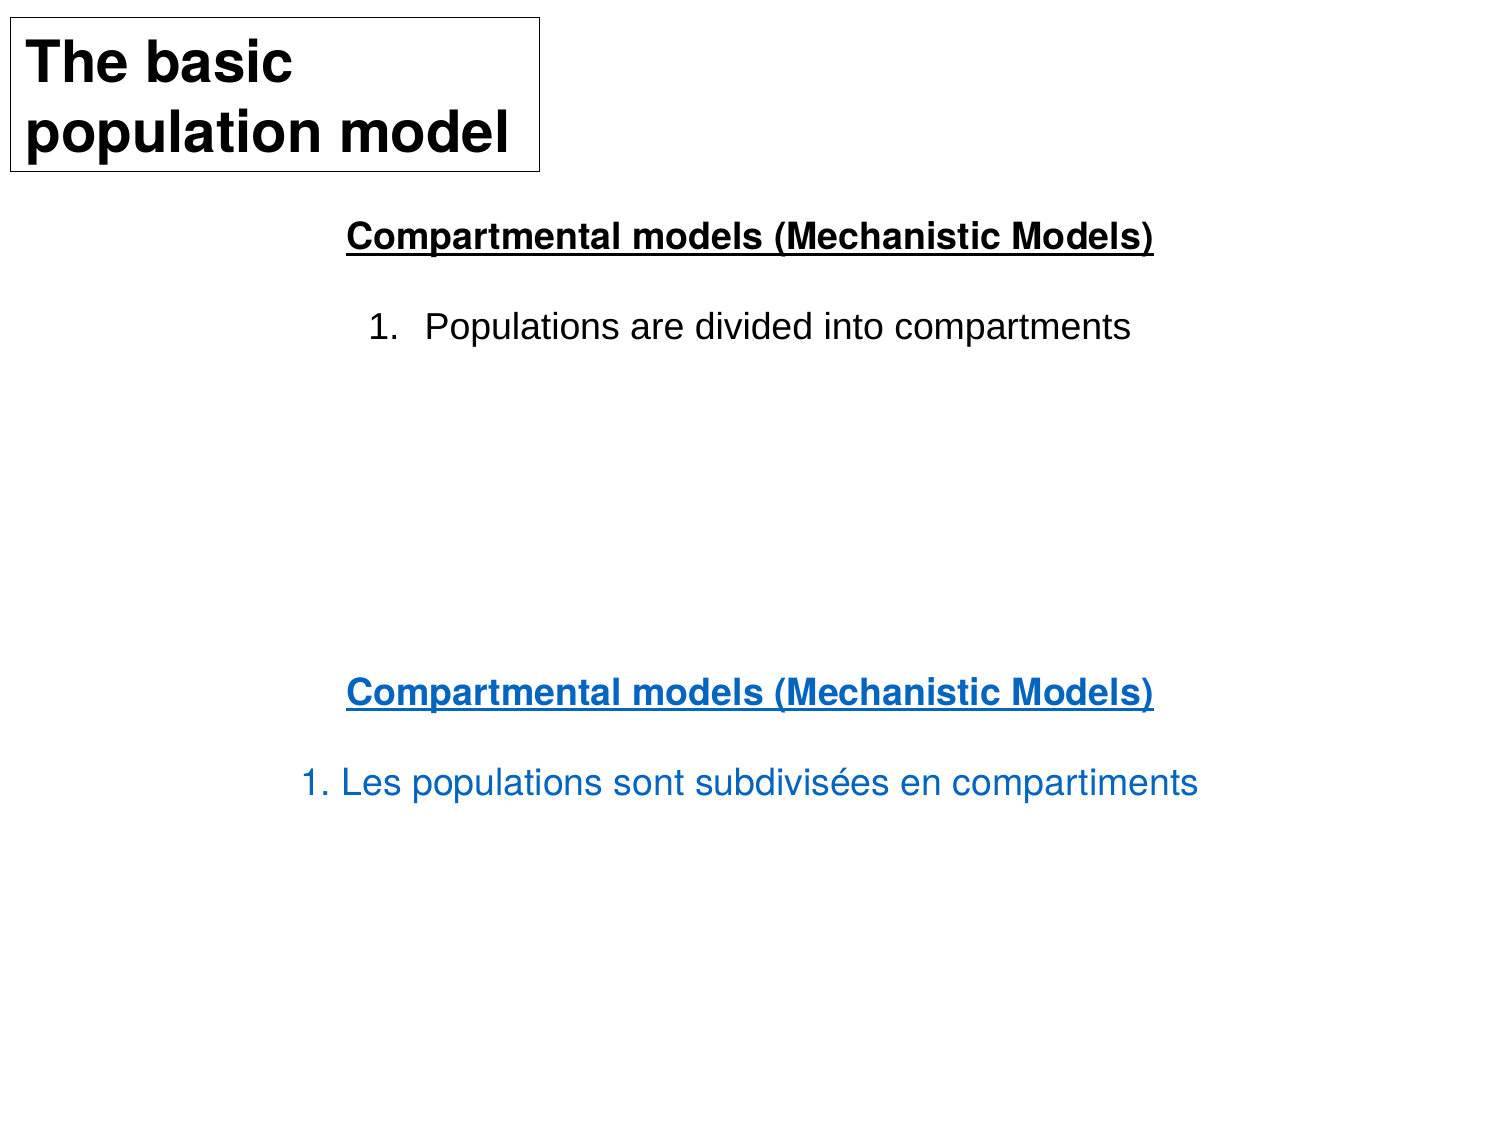

The basic
population model
Compartmental models (Mechanistic Models)

Populations are divided into compartments
Individuals within a compartment are homogenously mixed
3. Compartments and transition rates are
determined by biological systems
4. Rates of transferring between compartments
are expressed mathematically

Compartmental models (Mechanistic Models)

1. Les populations sont subdivisées en compartiments
2. Les individus d'un compartiment sont mélangés de manière homogène
3. Les compartiments et les taux de transition sont déterminés par les systèmes biologiques
4. Taux de transition entre les compartiments sont exprimés mathématiquement